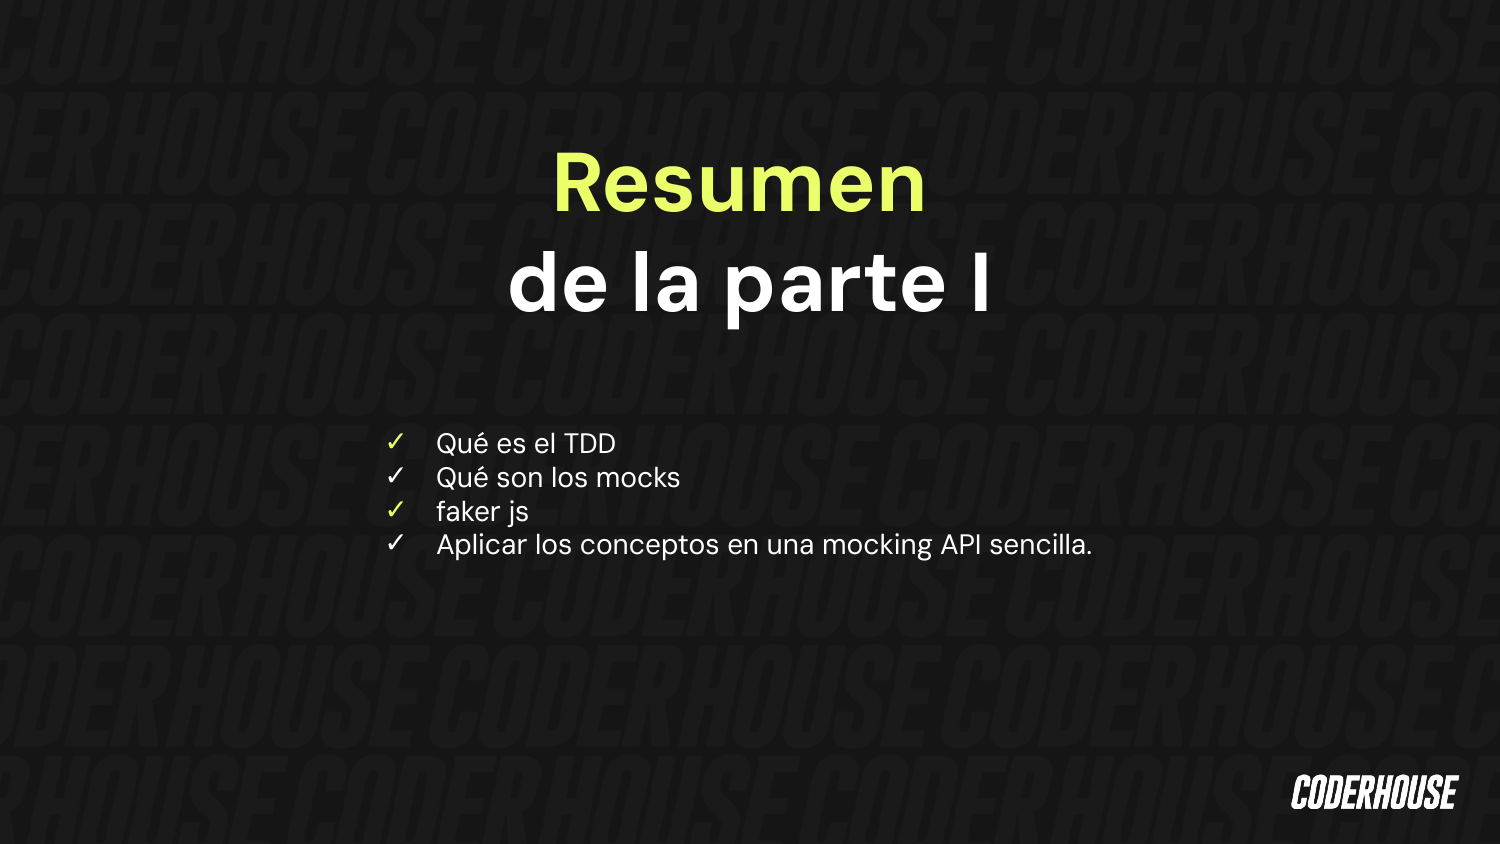

Resumen
de la parte I
Qué es el TDD
Qué son los mocks
faker js
Aplicar los conceptos en una mocking API sencilla.